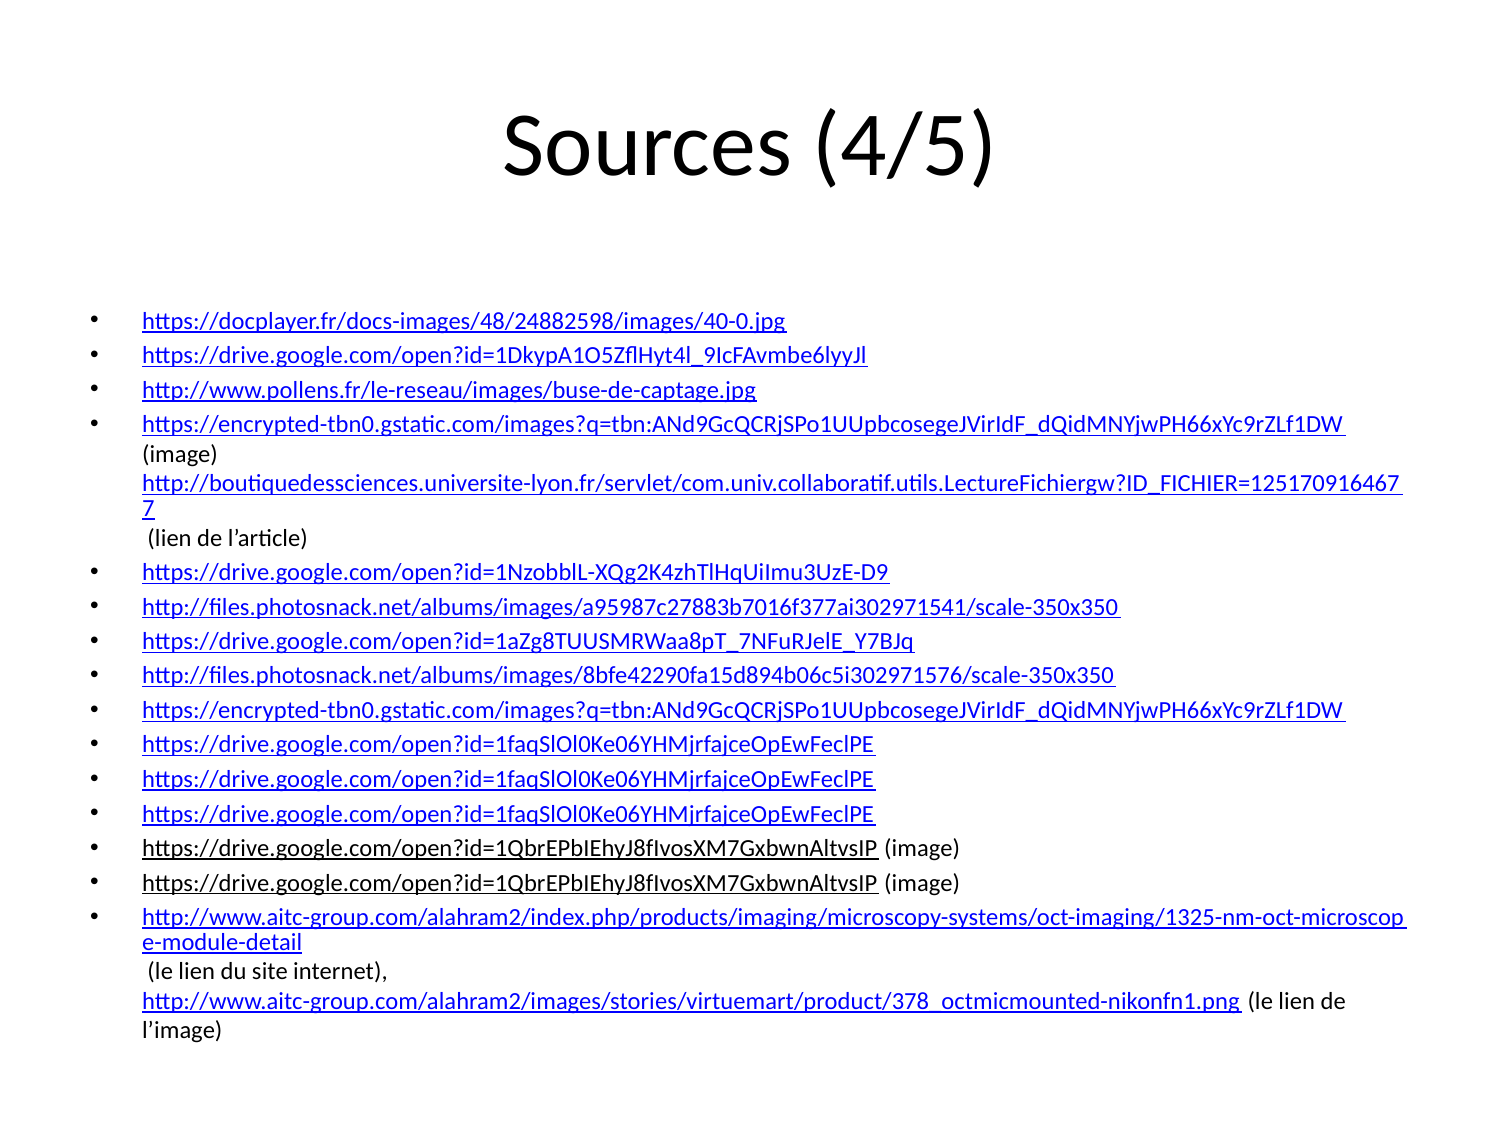

# Sources (4/5)

https://docplayer.fr/docs-images/48/24882598/images/40-0.jpg
https://drive.google.com/open?id=1DkypA1O5ZflHyt4l_9IcFAvmbe6lyyJl
http://www.pollens.fr/le-reseau/images/buse-de-captage.jpg
https://encrypted-tbn0.gstatic.com/images?q=tbn:ANd9GcQCRjSPo1UUpbcosegeJVirIdF_dQidMNYjwPH66xYc9rZLf1DW (image) http://boutiquedessciences.universite-lyon.fr/servlet/com.univ.collaboratif.utils.LectureFichiergw?ID_FICHIER=1251709164677 (lien de l’article)
https://drive.google.com/open?id=1NzobblL-XQg2K4zhTlHqUiImu3UzE-D9
http://files.photosnack.net/albums/images/a95987c27883b7016f377ai302971541/scale-350x350
https://drive.google.com/open?id=1aZg8TUUSMRWaa8pT_7NFuRJelE_Y7BJq
http://files.photosnack.net/albums/images/8bfe42290fa15d894b06c5i302971576/scale-350x350
https://encrypted-tbn0.gstatic.com/images?q=tbn:ANd9GcQCRjSPo1UUpbcosegeJVirIdF_dQidMNYjwPH66xYc9rZLf1DW
https://drive.google.com/open?id=1faqSlOl0Ke06YHMjrfajceOpEwFeclPE
https://drive.google.com/open?id=1faqSlOl0Ke06YHMjrfajceOpEwFeclPE
https://drive.google.com/open?id=1faqSlOl0Ke06YHMjrfajceOpEwFeclPE
https://drive.google.com/open?id=1QbrEPbIEhyJ8fIvosXM7GxbwnAltvsIP (image)
https://drive.google.com/open?id=1QbrEPbIEhyJ8fIvosXM7GxbwnAltvsIP (image)
http://www.aitc-group.com/alahram2/index.php/products/imaging/microscopy-systems/oct-imaging/1325-nm-oct-microscope-module-detail (le lien du site internet), http://www.aitc-group.com/alahram2/images/stories/virtuemart/product/378_octmicmounted-nikonfn1.png (le lien de l’image)